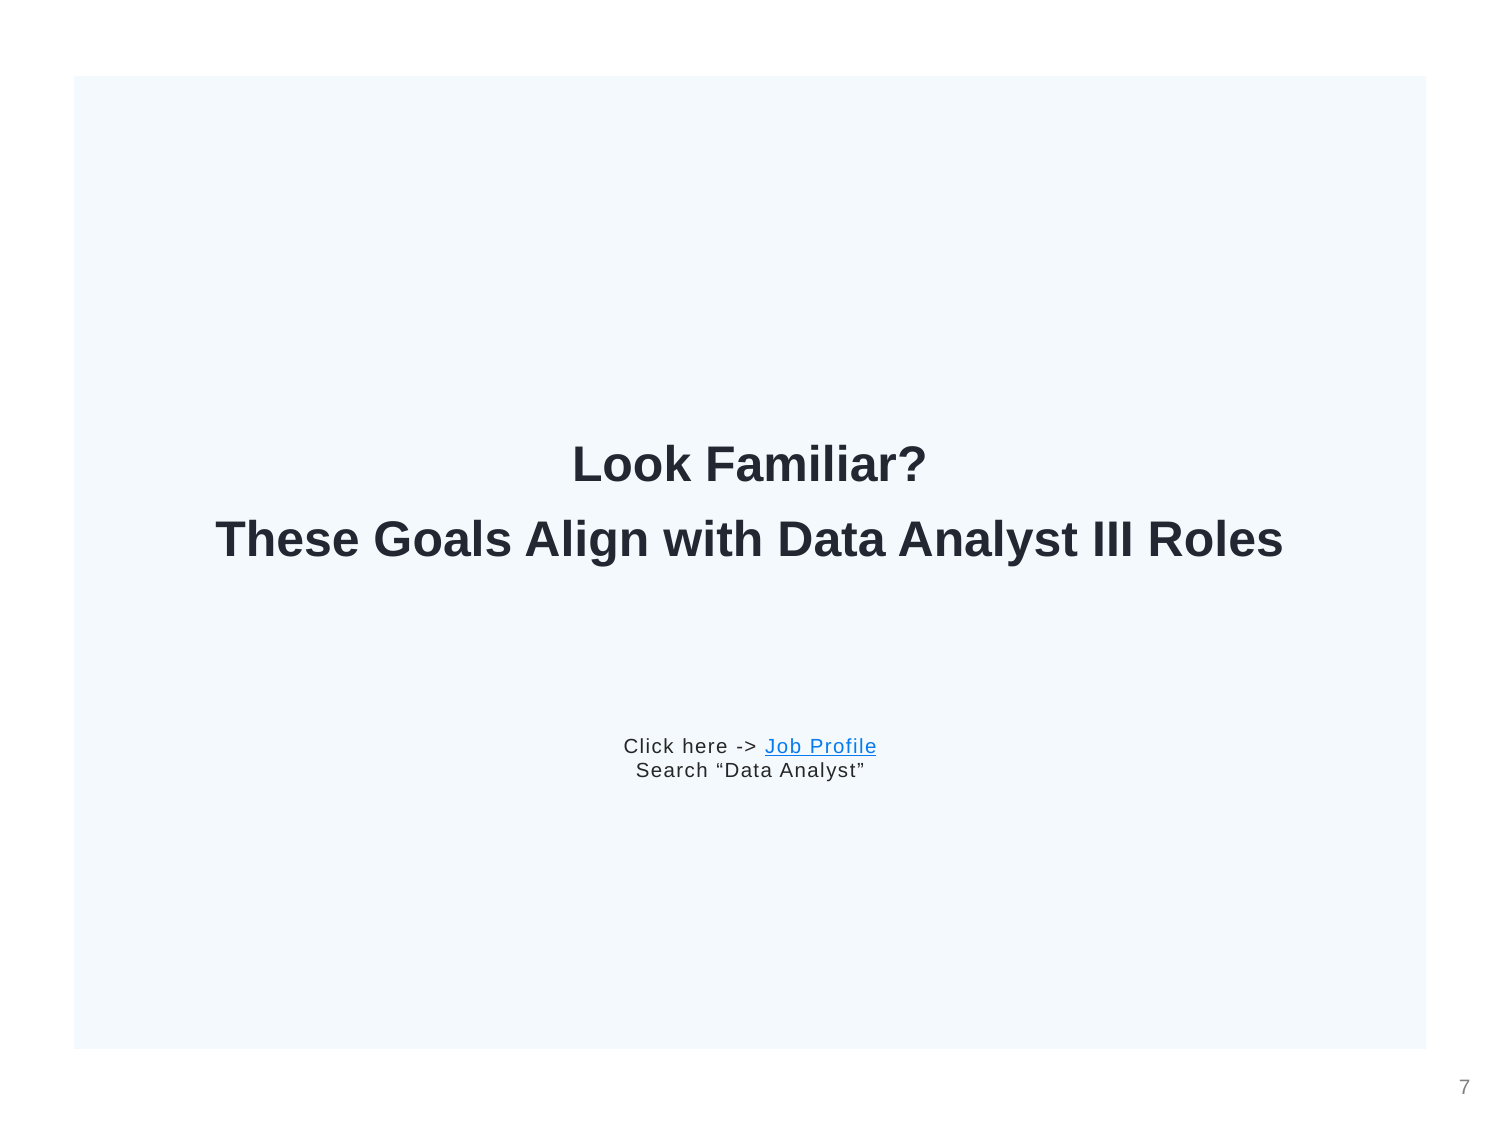

Look Familiar?
These Goals Align with Data Analyst III Roles
Click here -> Job Profile
Search “Data Analyst”
7